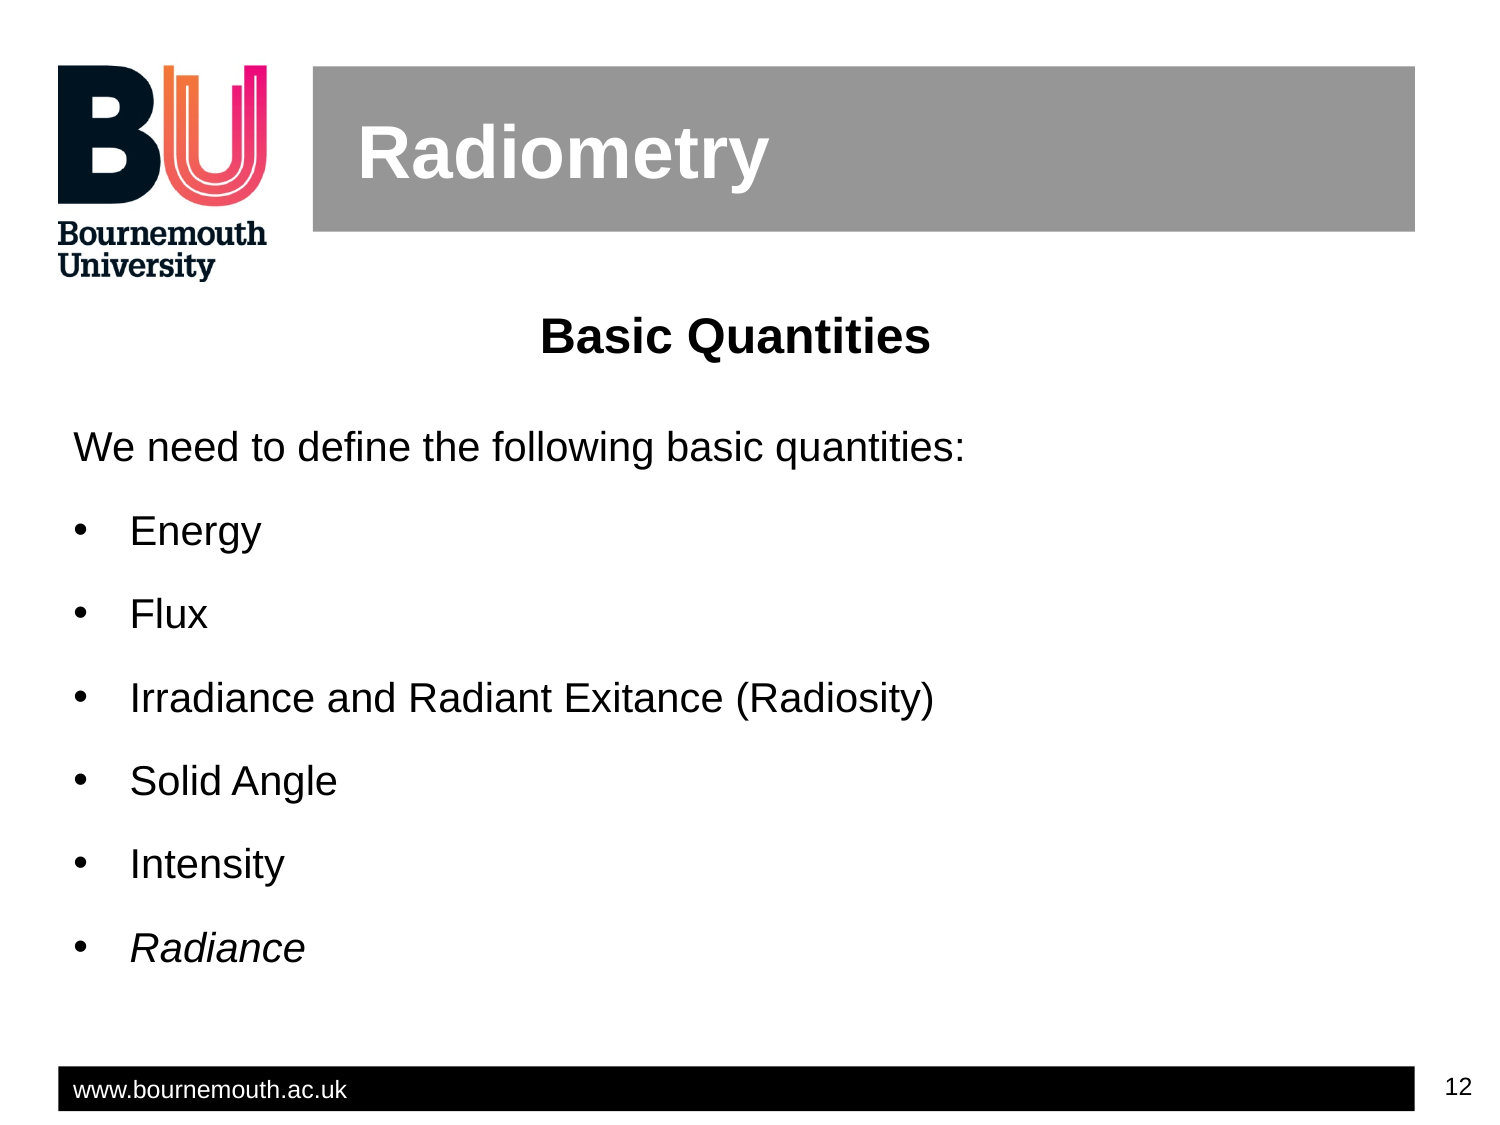

# Radiometry
Basic Quantities

We need to define the following basic quantities:
Energy
Flux
Irradiance and Radiant Exitance (Radiosity)
Solid Angle
Intensity
Radiance